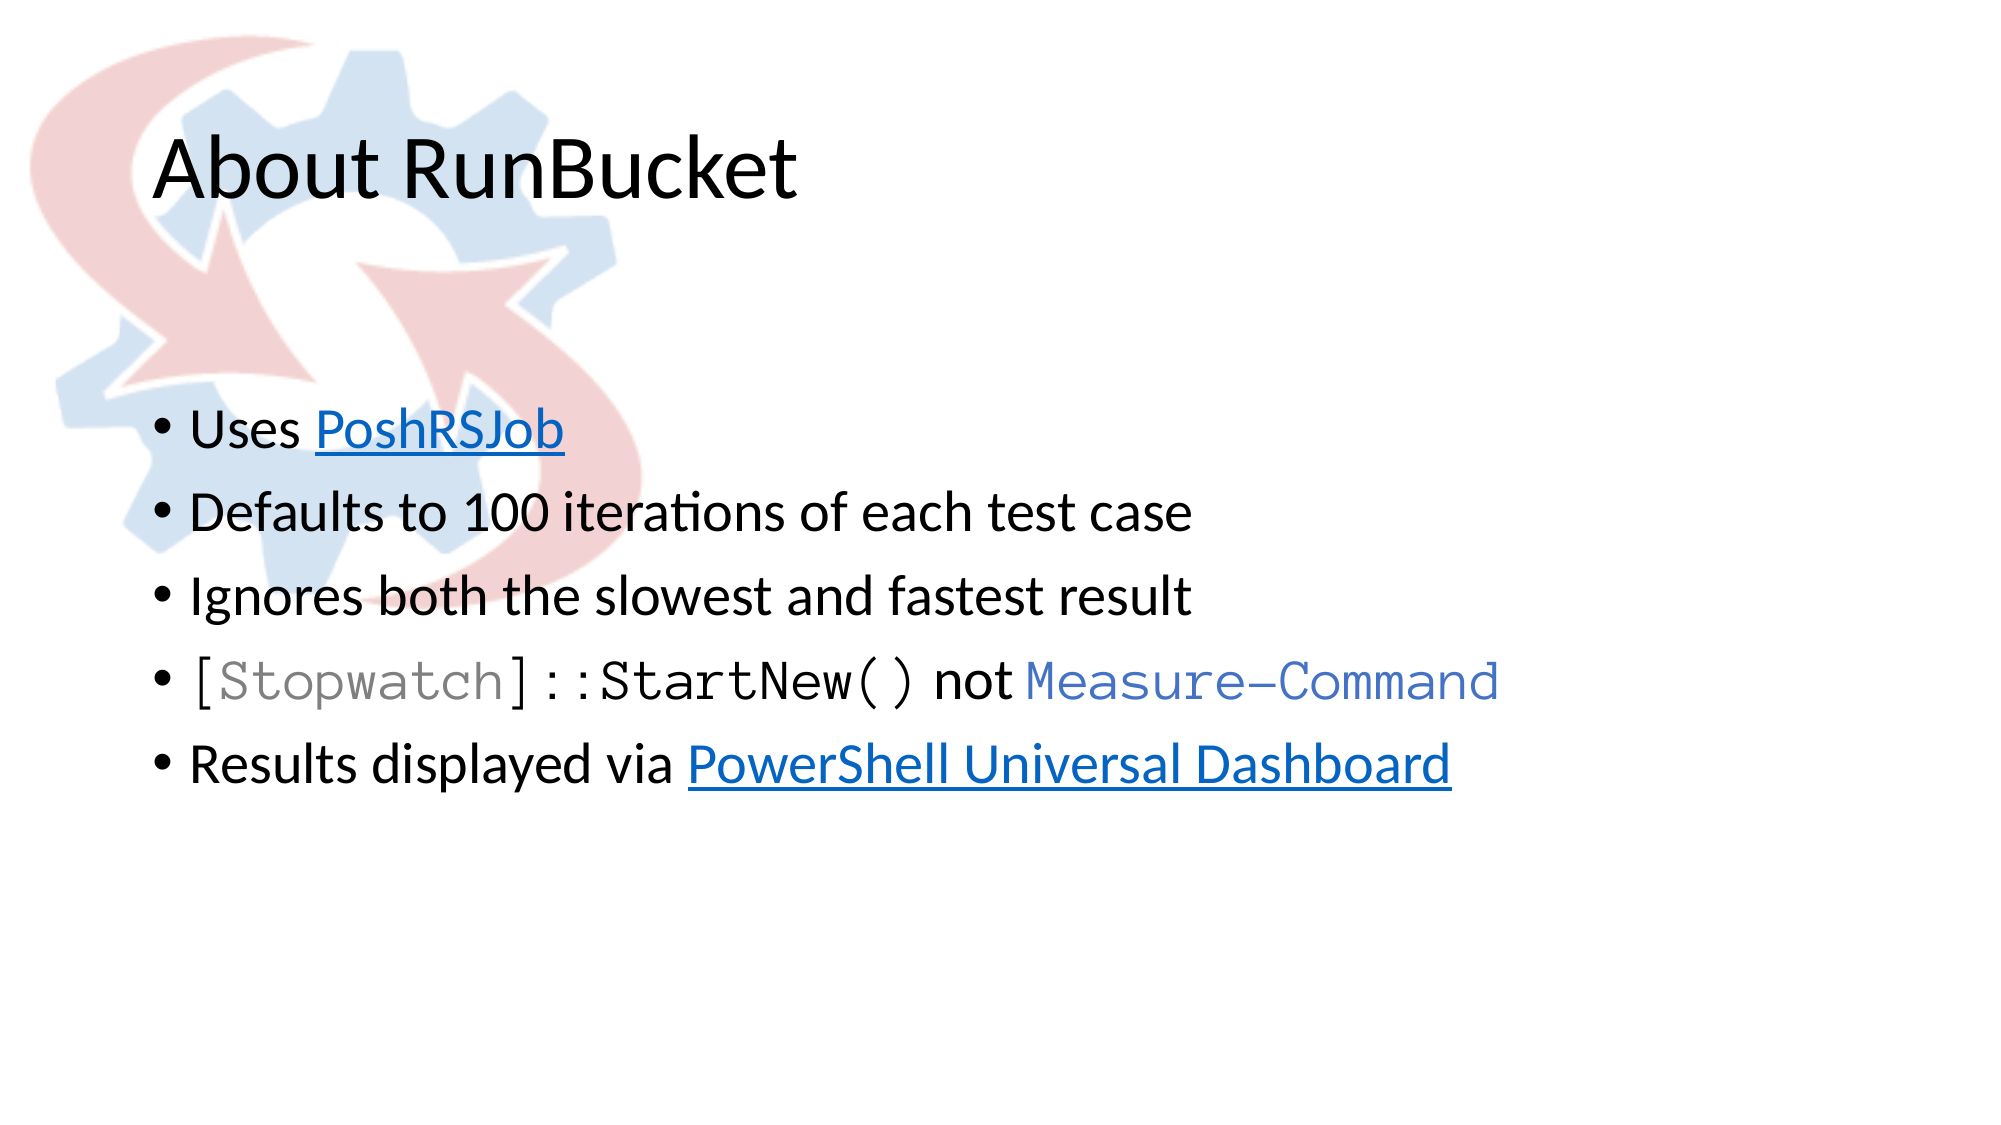

# About RunBucket

Uses PoshRSJob
Defaults to 100 iterations of each test case
Ignores both the slowest and fastest result
[Stopwatch]::StartNew() not Measure-Command
Results displayed via PowerShell Universal Dashboard